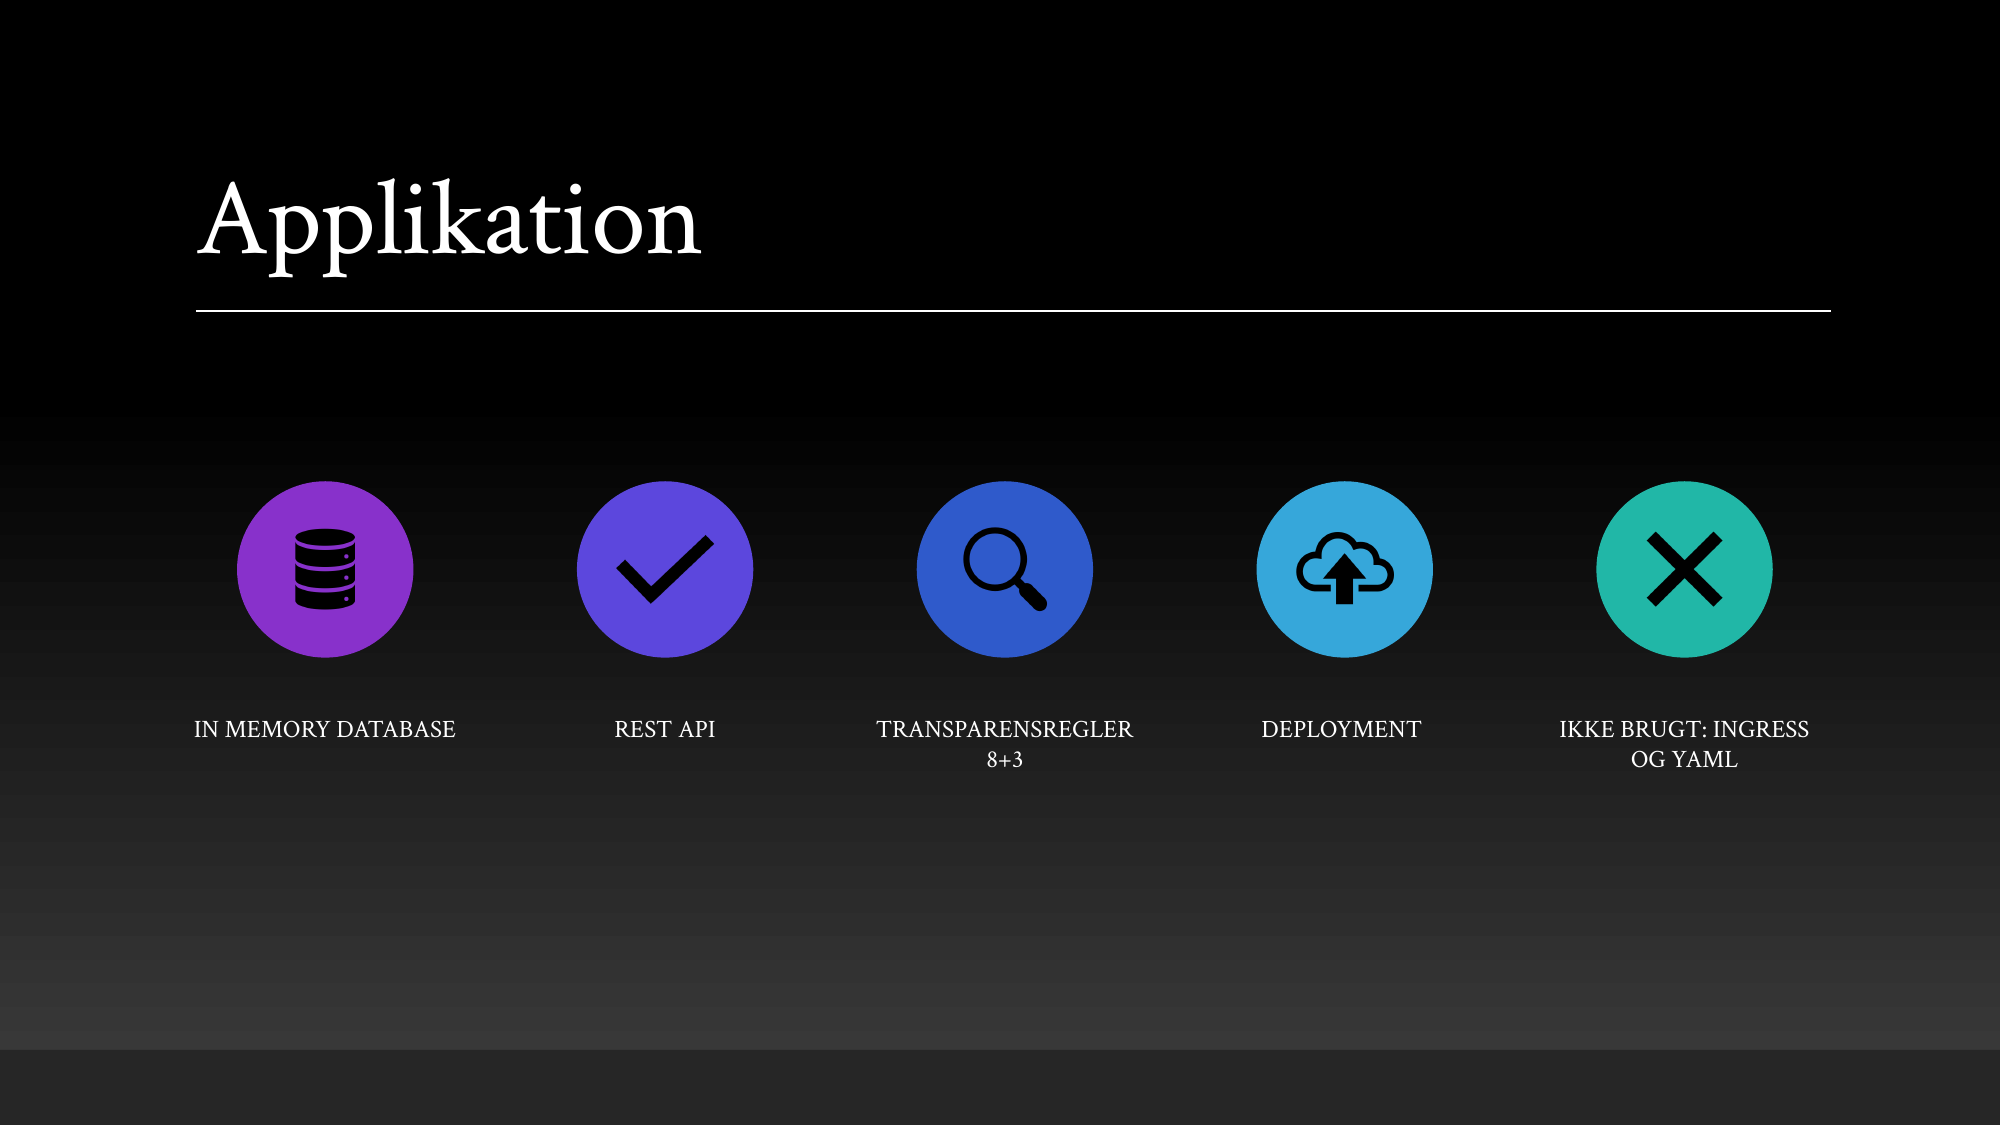

# Applikation
In memory database
REST API
Transparensregler 8+3
Deployment
Ikke brugt: Ingress og YAML